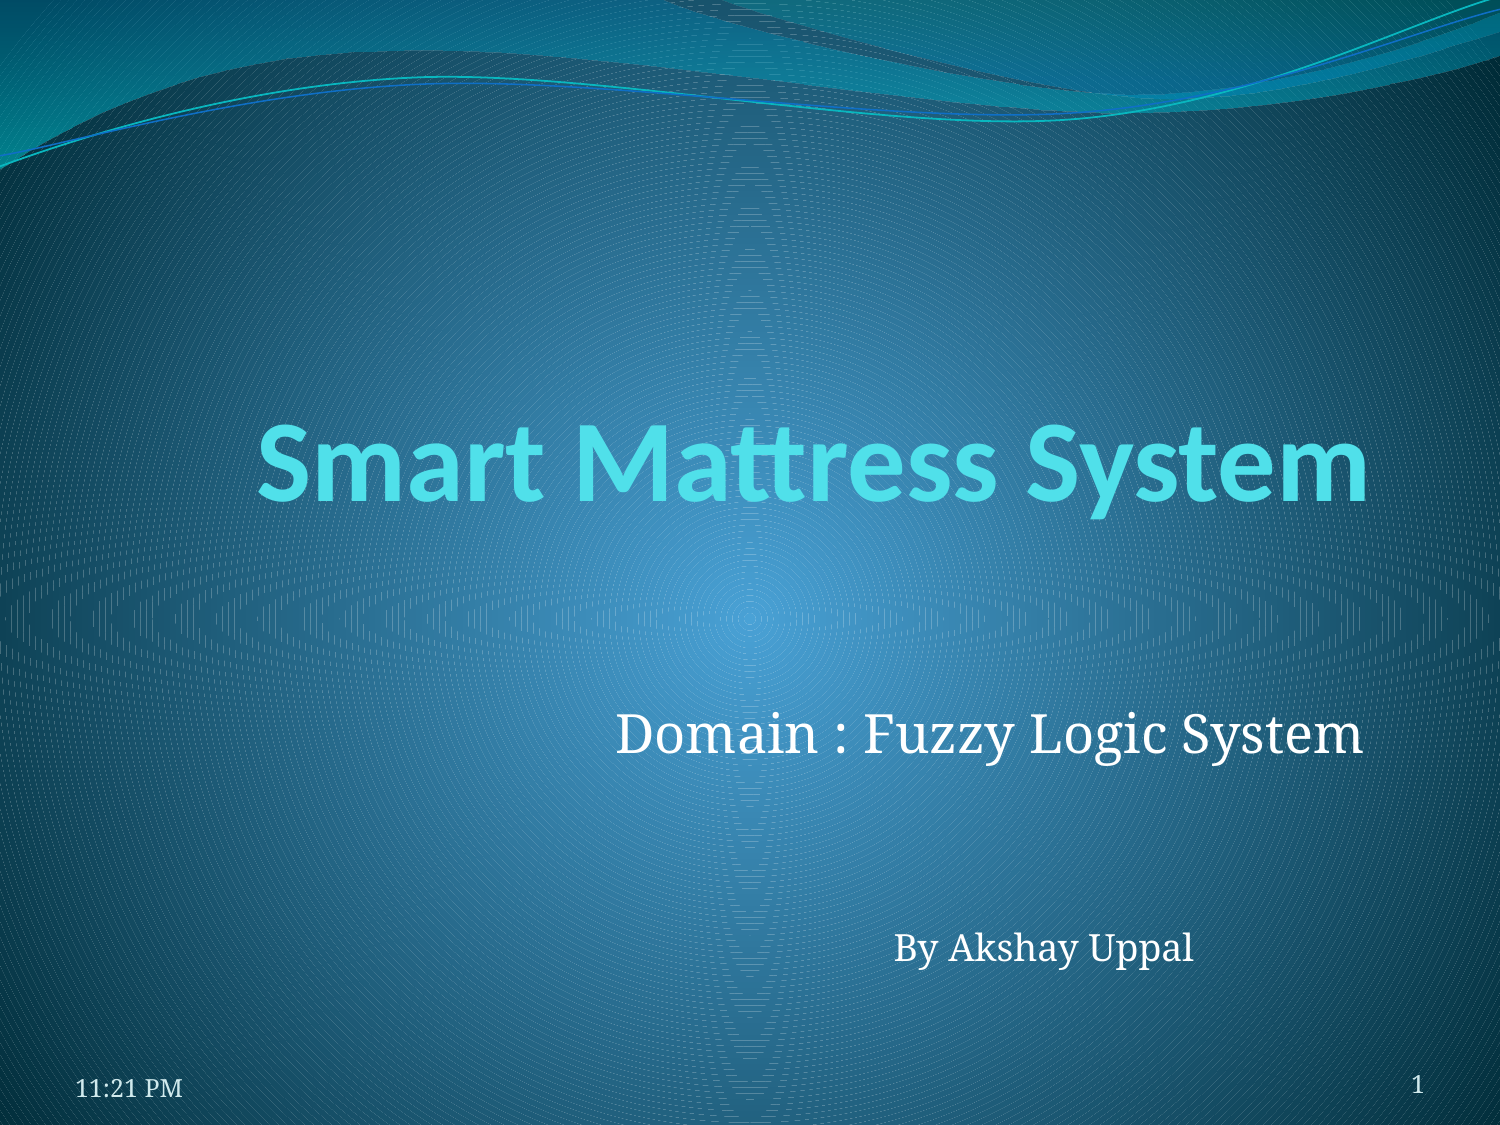

# Smart Mattress System
Domain : Fuzzy Logic System
By Akshay Uppal
11:21 PM
1